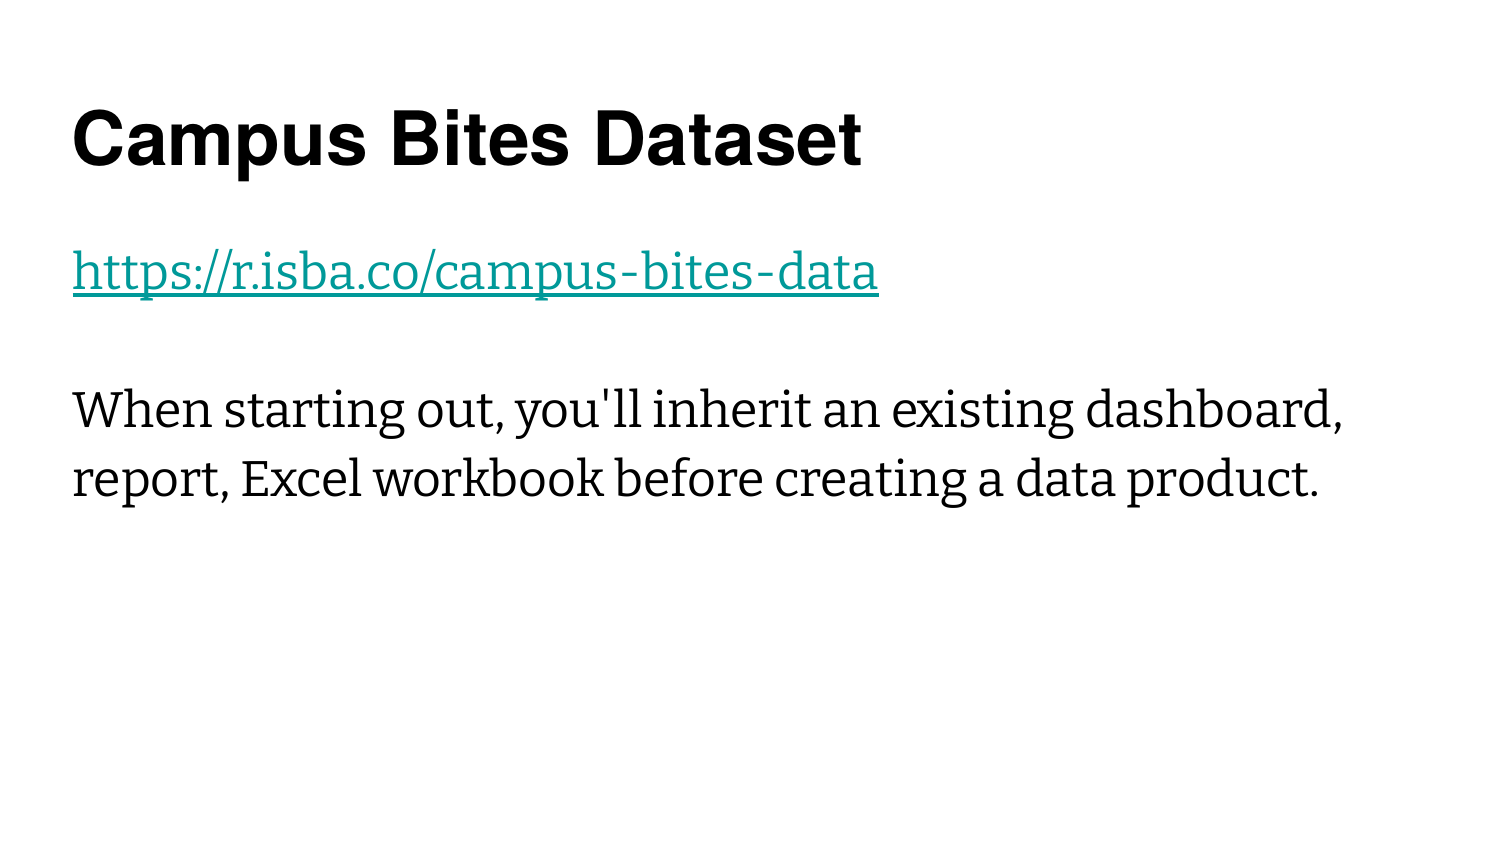

# Campus Bites Dataset
https://r.isba.co/campus-bites-data

When starting out, you'll inherit an existing dashboard, report, Excel workbook before creating a data product.